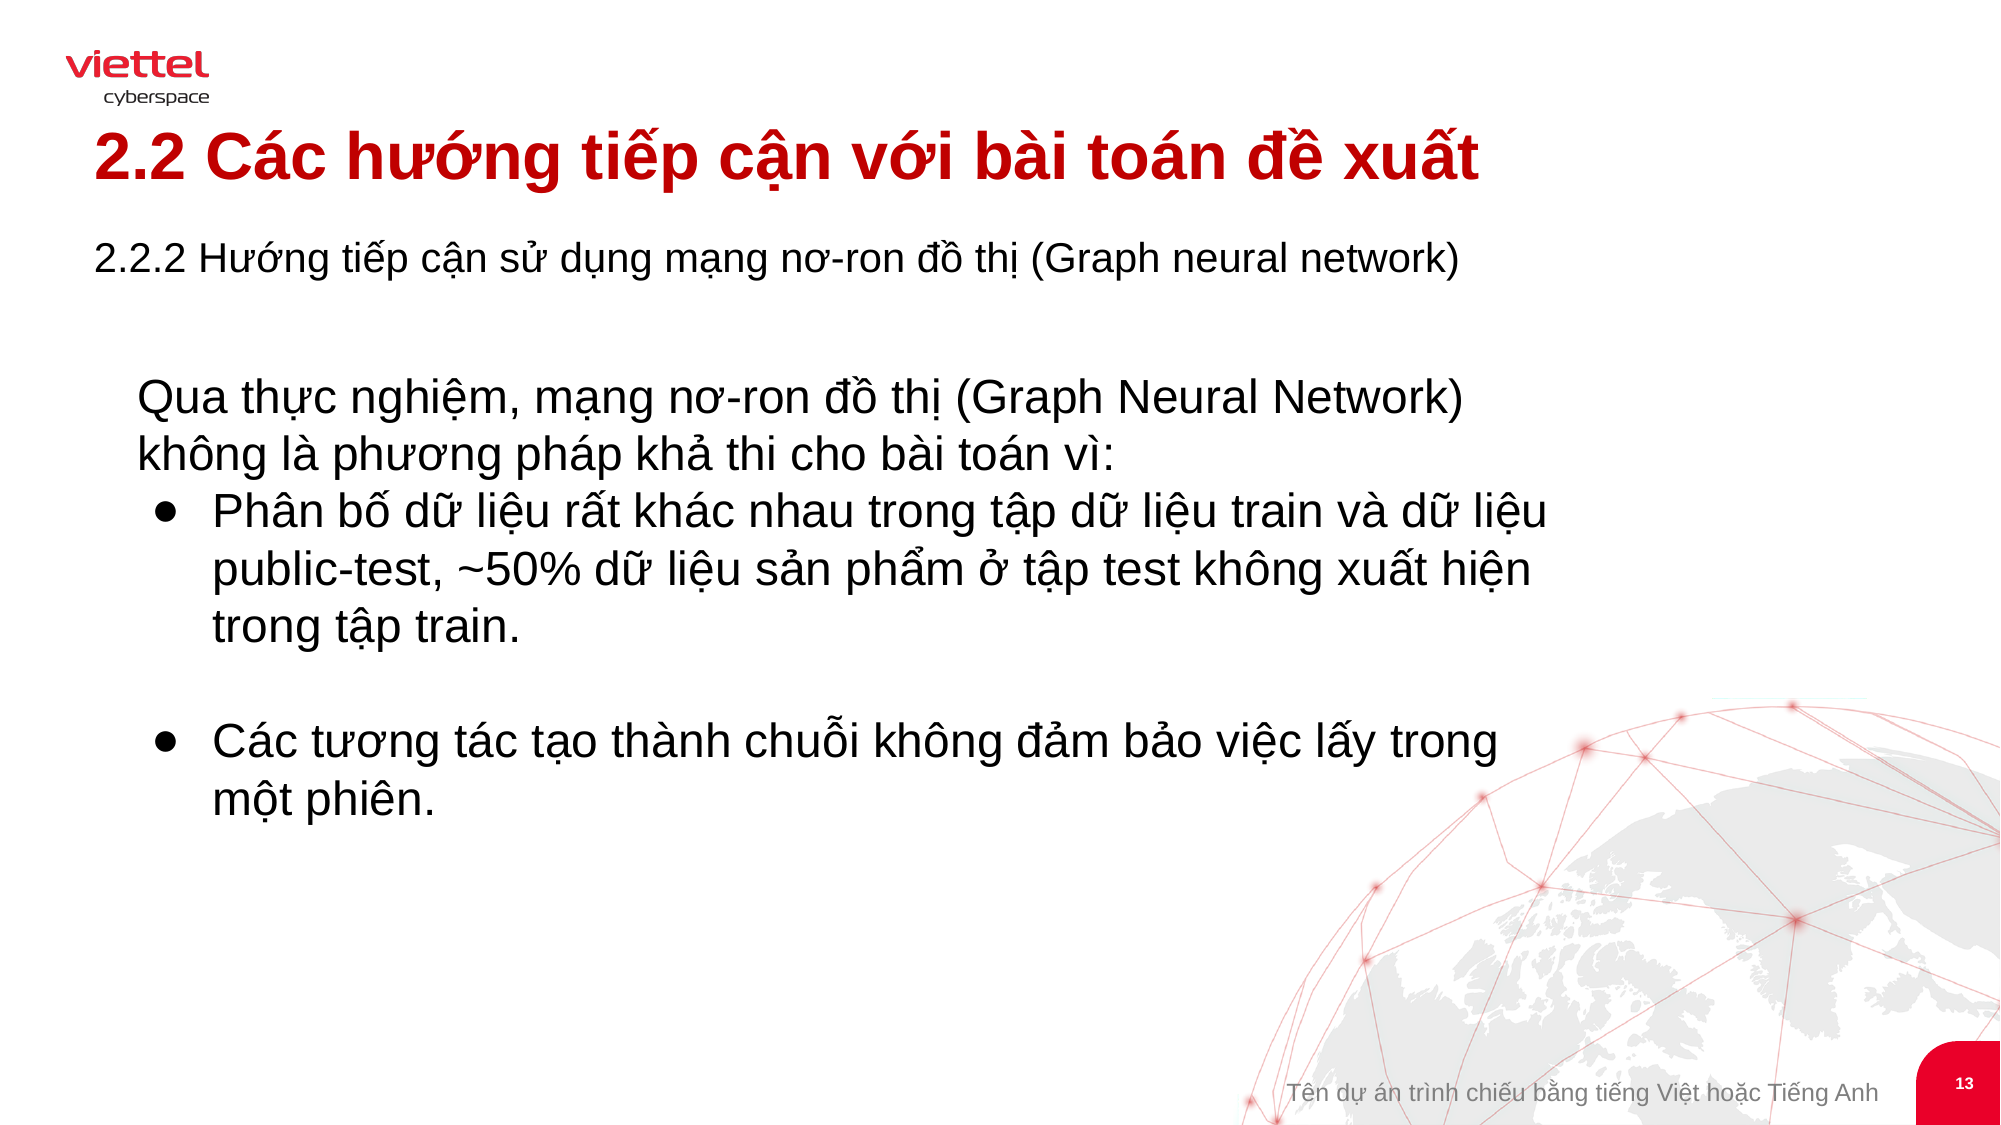

2.2 Các hướng tiếp cận với bài toán đề xuất
2.2.2 Hướng tiếp cận sử dụng mạng nơ-ron đồ thị (Graph neural network)
Qua thực nghiệm, mạng nơ-ron đồ thị (Graph Neural Network) không là phương pháp khả thi cho bài toán vì:
Phân bố dữ liệu rất khác nhau trong tập dữ liệu train và dữ liệu public-test, ~50% dữ liệu sản phẩm ở tập test không xuất hiện trong tập train.

Các tương tác tạo thành chuỗi không đảm bảo việc lấy trong một phiên.